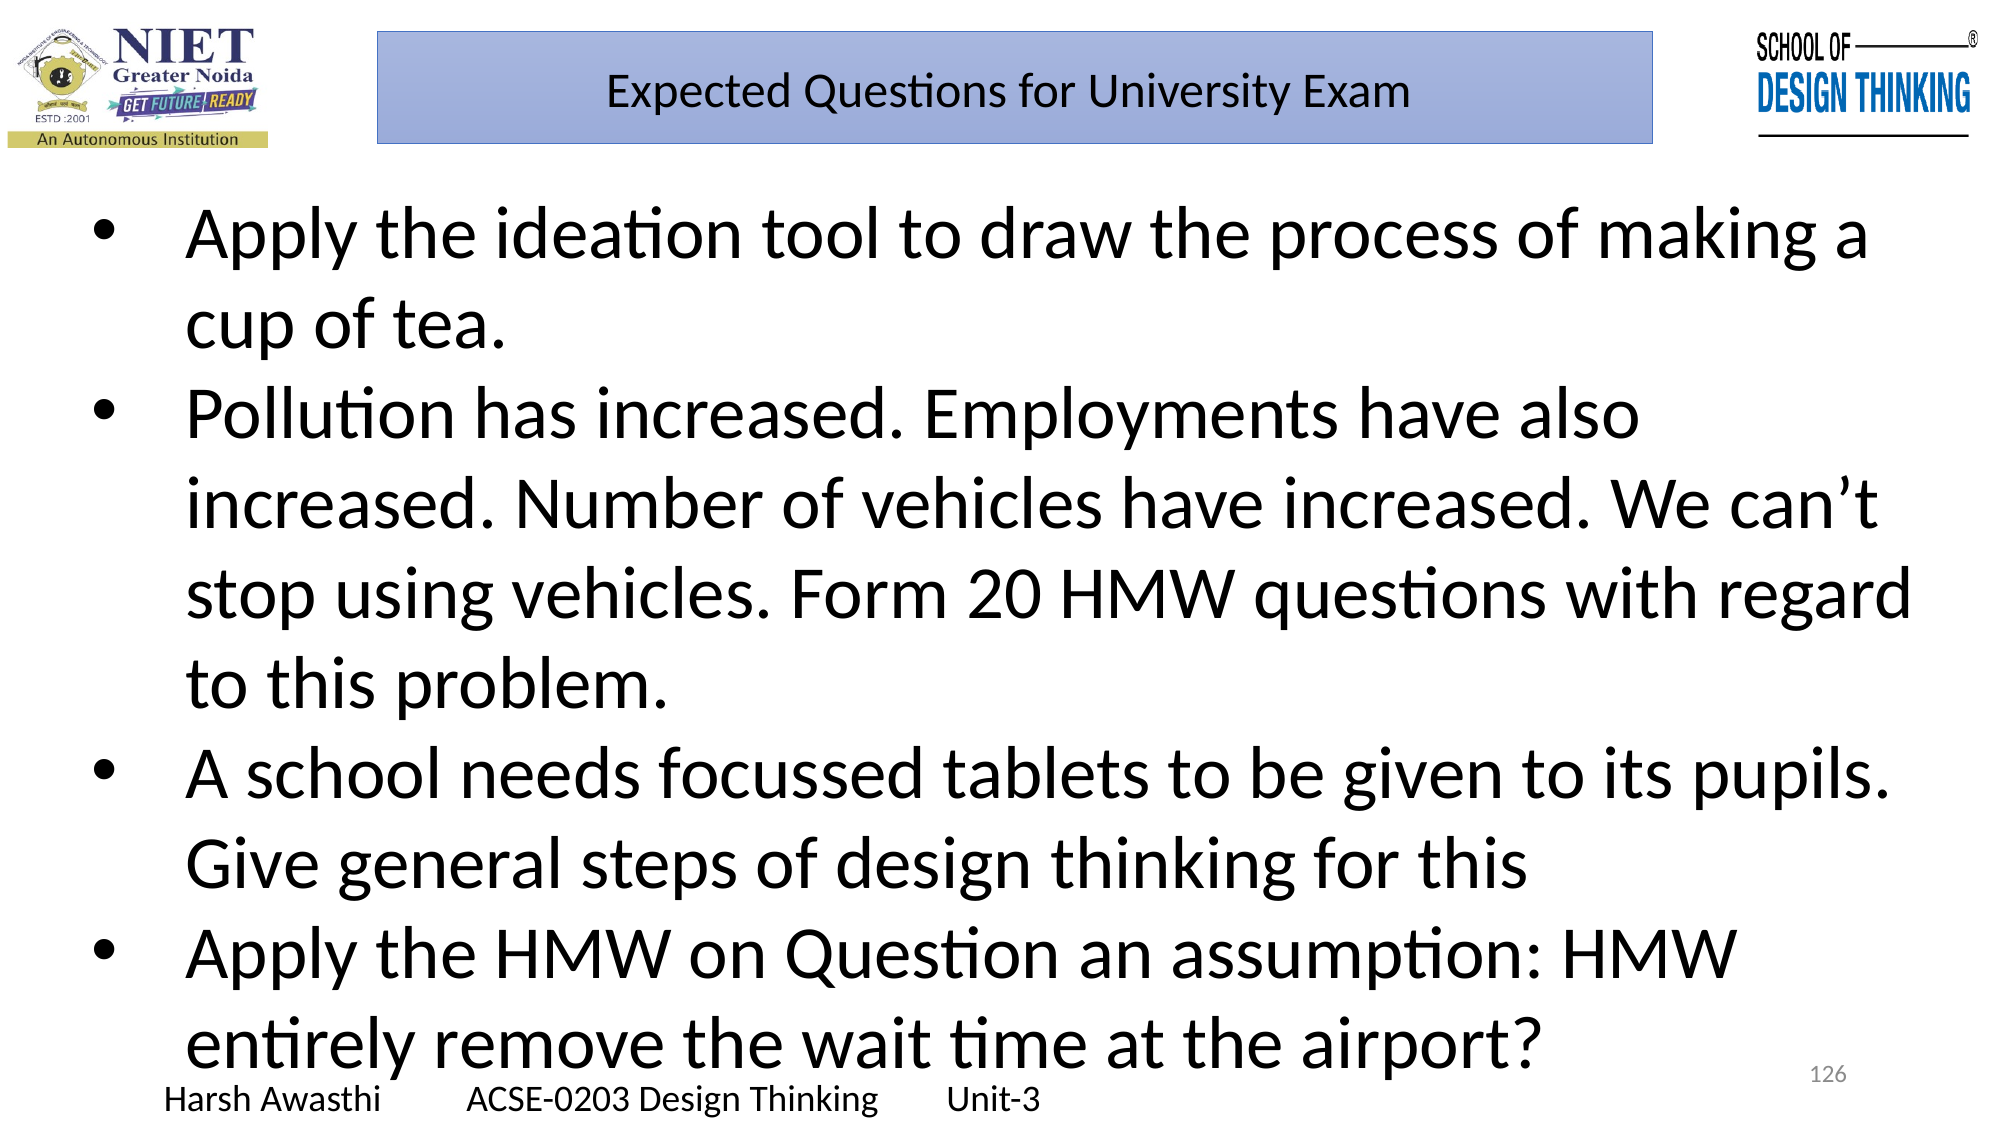

Expected Questions for University Exam
Apply the ideation tool to draw the process of making a cup of tea.
Pollution has increased. Employments have also increased. Number of vehicles have increased. We can’t stop using vehicles. Form 20 HMW questions with regard to this problem.
A school needs focussed tablets to be given to its pupils. Give general steps of design thinking for this
Apply the HMW on Question an assumption: HMW entirely remove the wait time at the airport?

126
Harsh Awasthi          ACSE-0203 Design Thinking        Unit-3